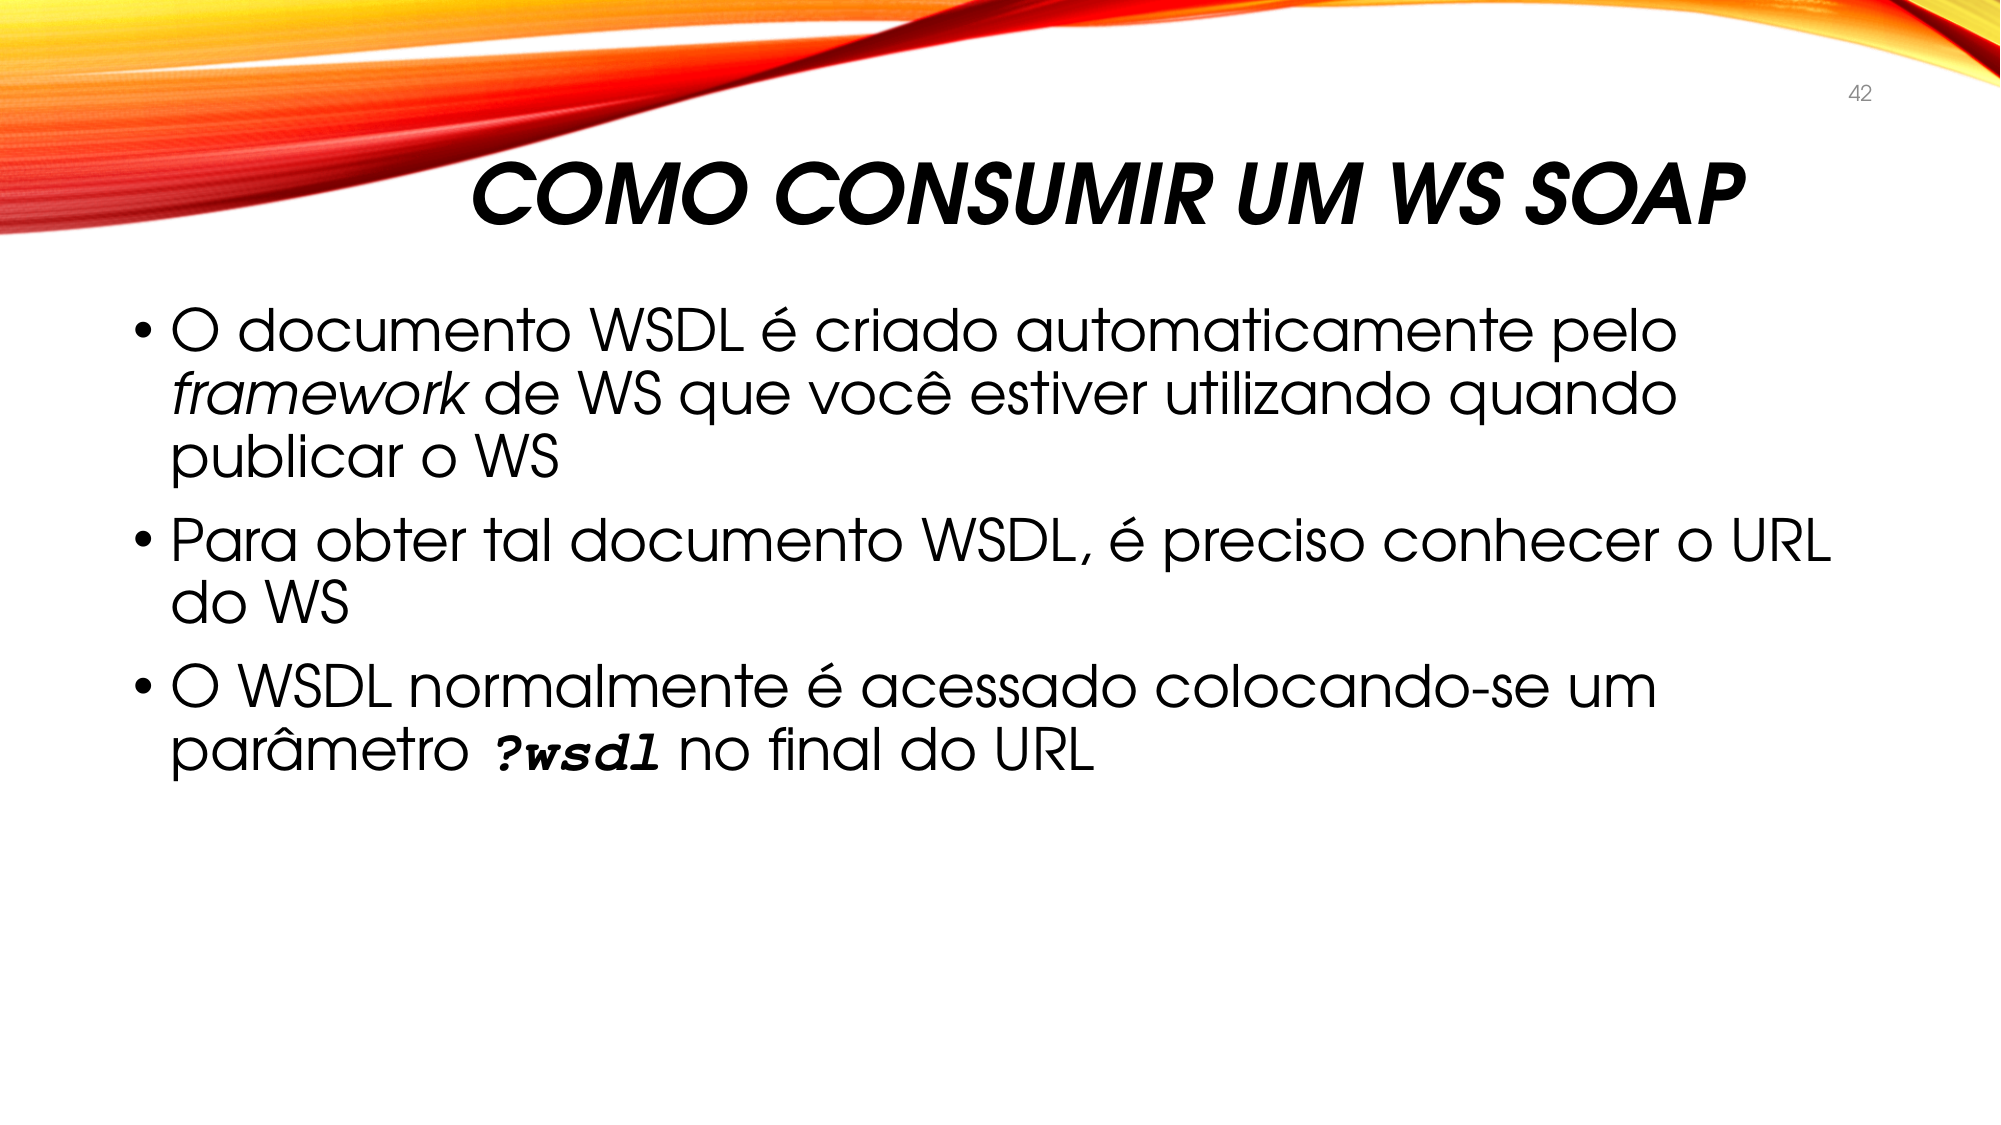

42
# Como consumir um wS SOAP
O documento WSDL é criado automaticamente pelo framework de WS que você estiver utilizando quando publicar o WS
Para obter tal documento WSDL, é preciso conhecer o URL do WS
O WSDL normalmente é acessado colocando-se um parâmetro ?wsdl no final do URL